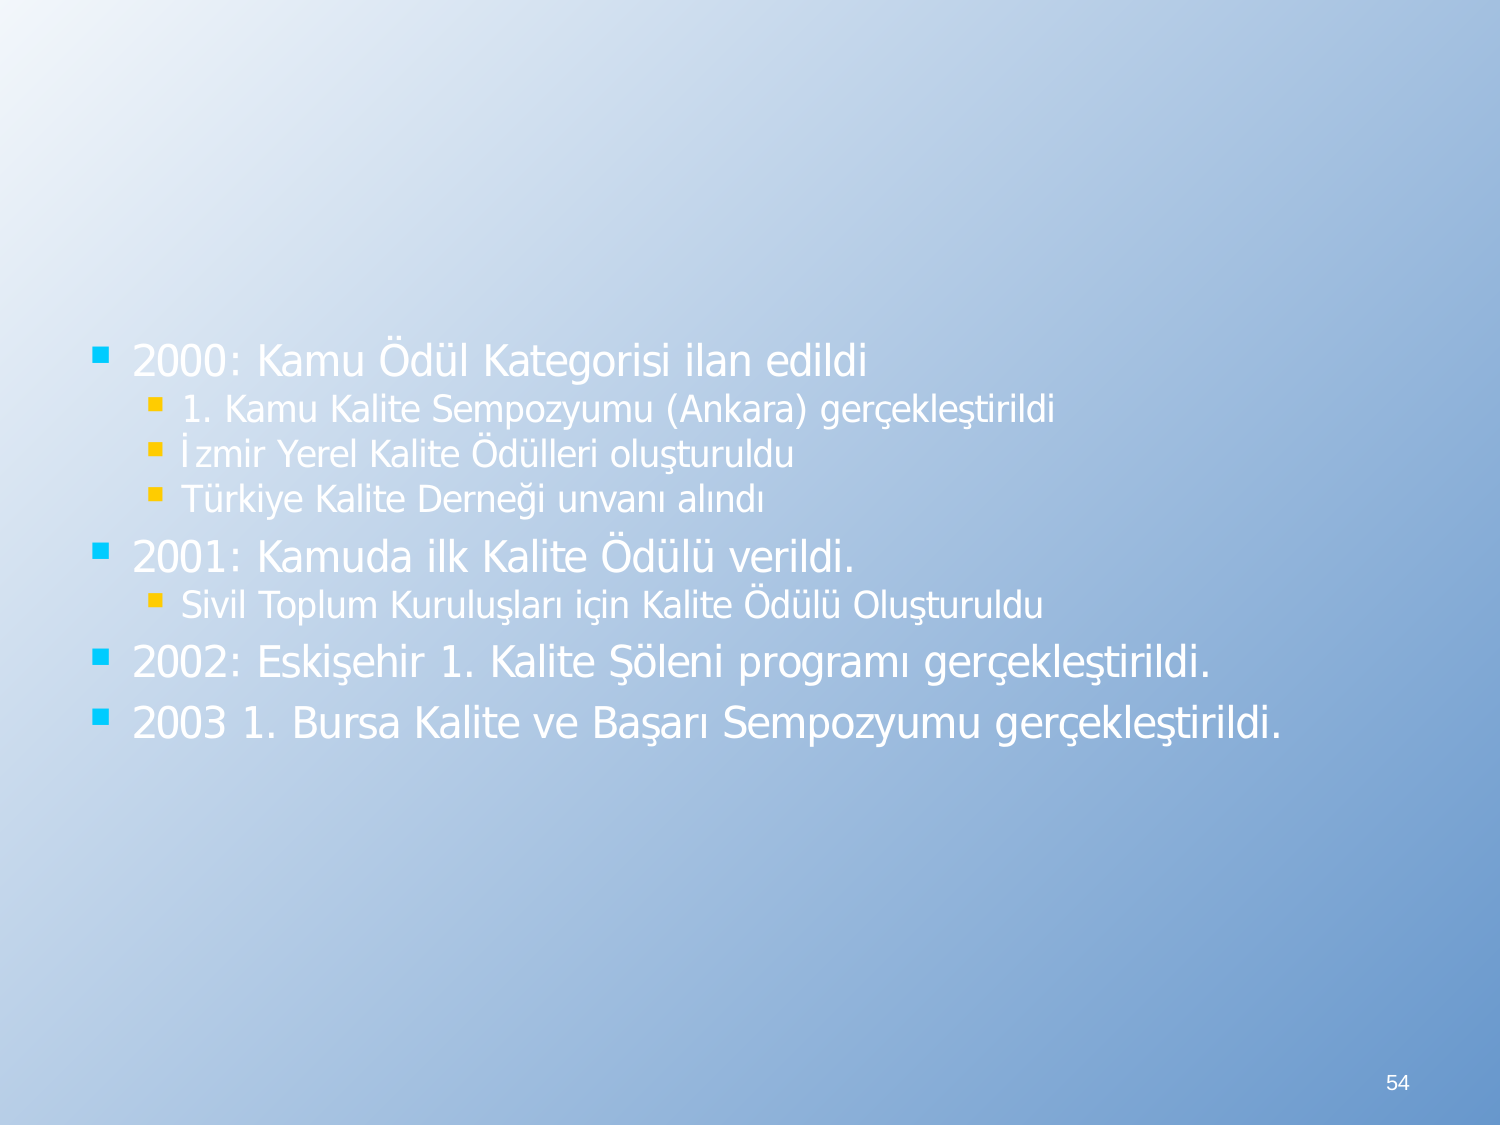

2000: Kamu Ödül Kategorisi ilan edildi
1. Kamu Kalite Sempozyumu (Ankara) gerçekleştirildi
İzmir Yerel Kalite Ödülleri oluşturuldu
Türkiye Kalite Derneği unvanı alındı
2001: Kamuda ilk Kalite Ödülü verildi.
Sivil Toplum Kuruluşları için Kalite Ödülü Oluşturuldu
2002: Eskişehir 1. Kalite Şöleni programı gerçekleştirildi.
2003 1. Bursa Kalite ve Başarı Sempozyumu gerçekleştirildi.
54